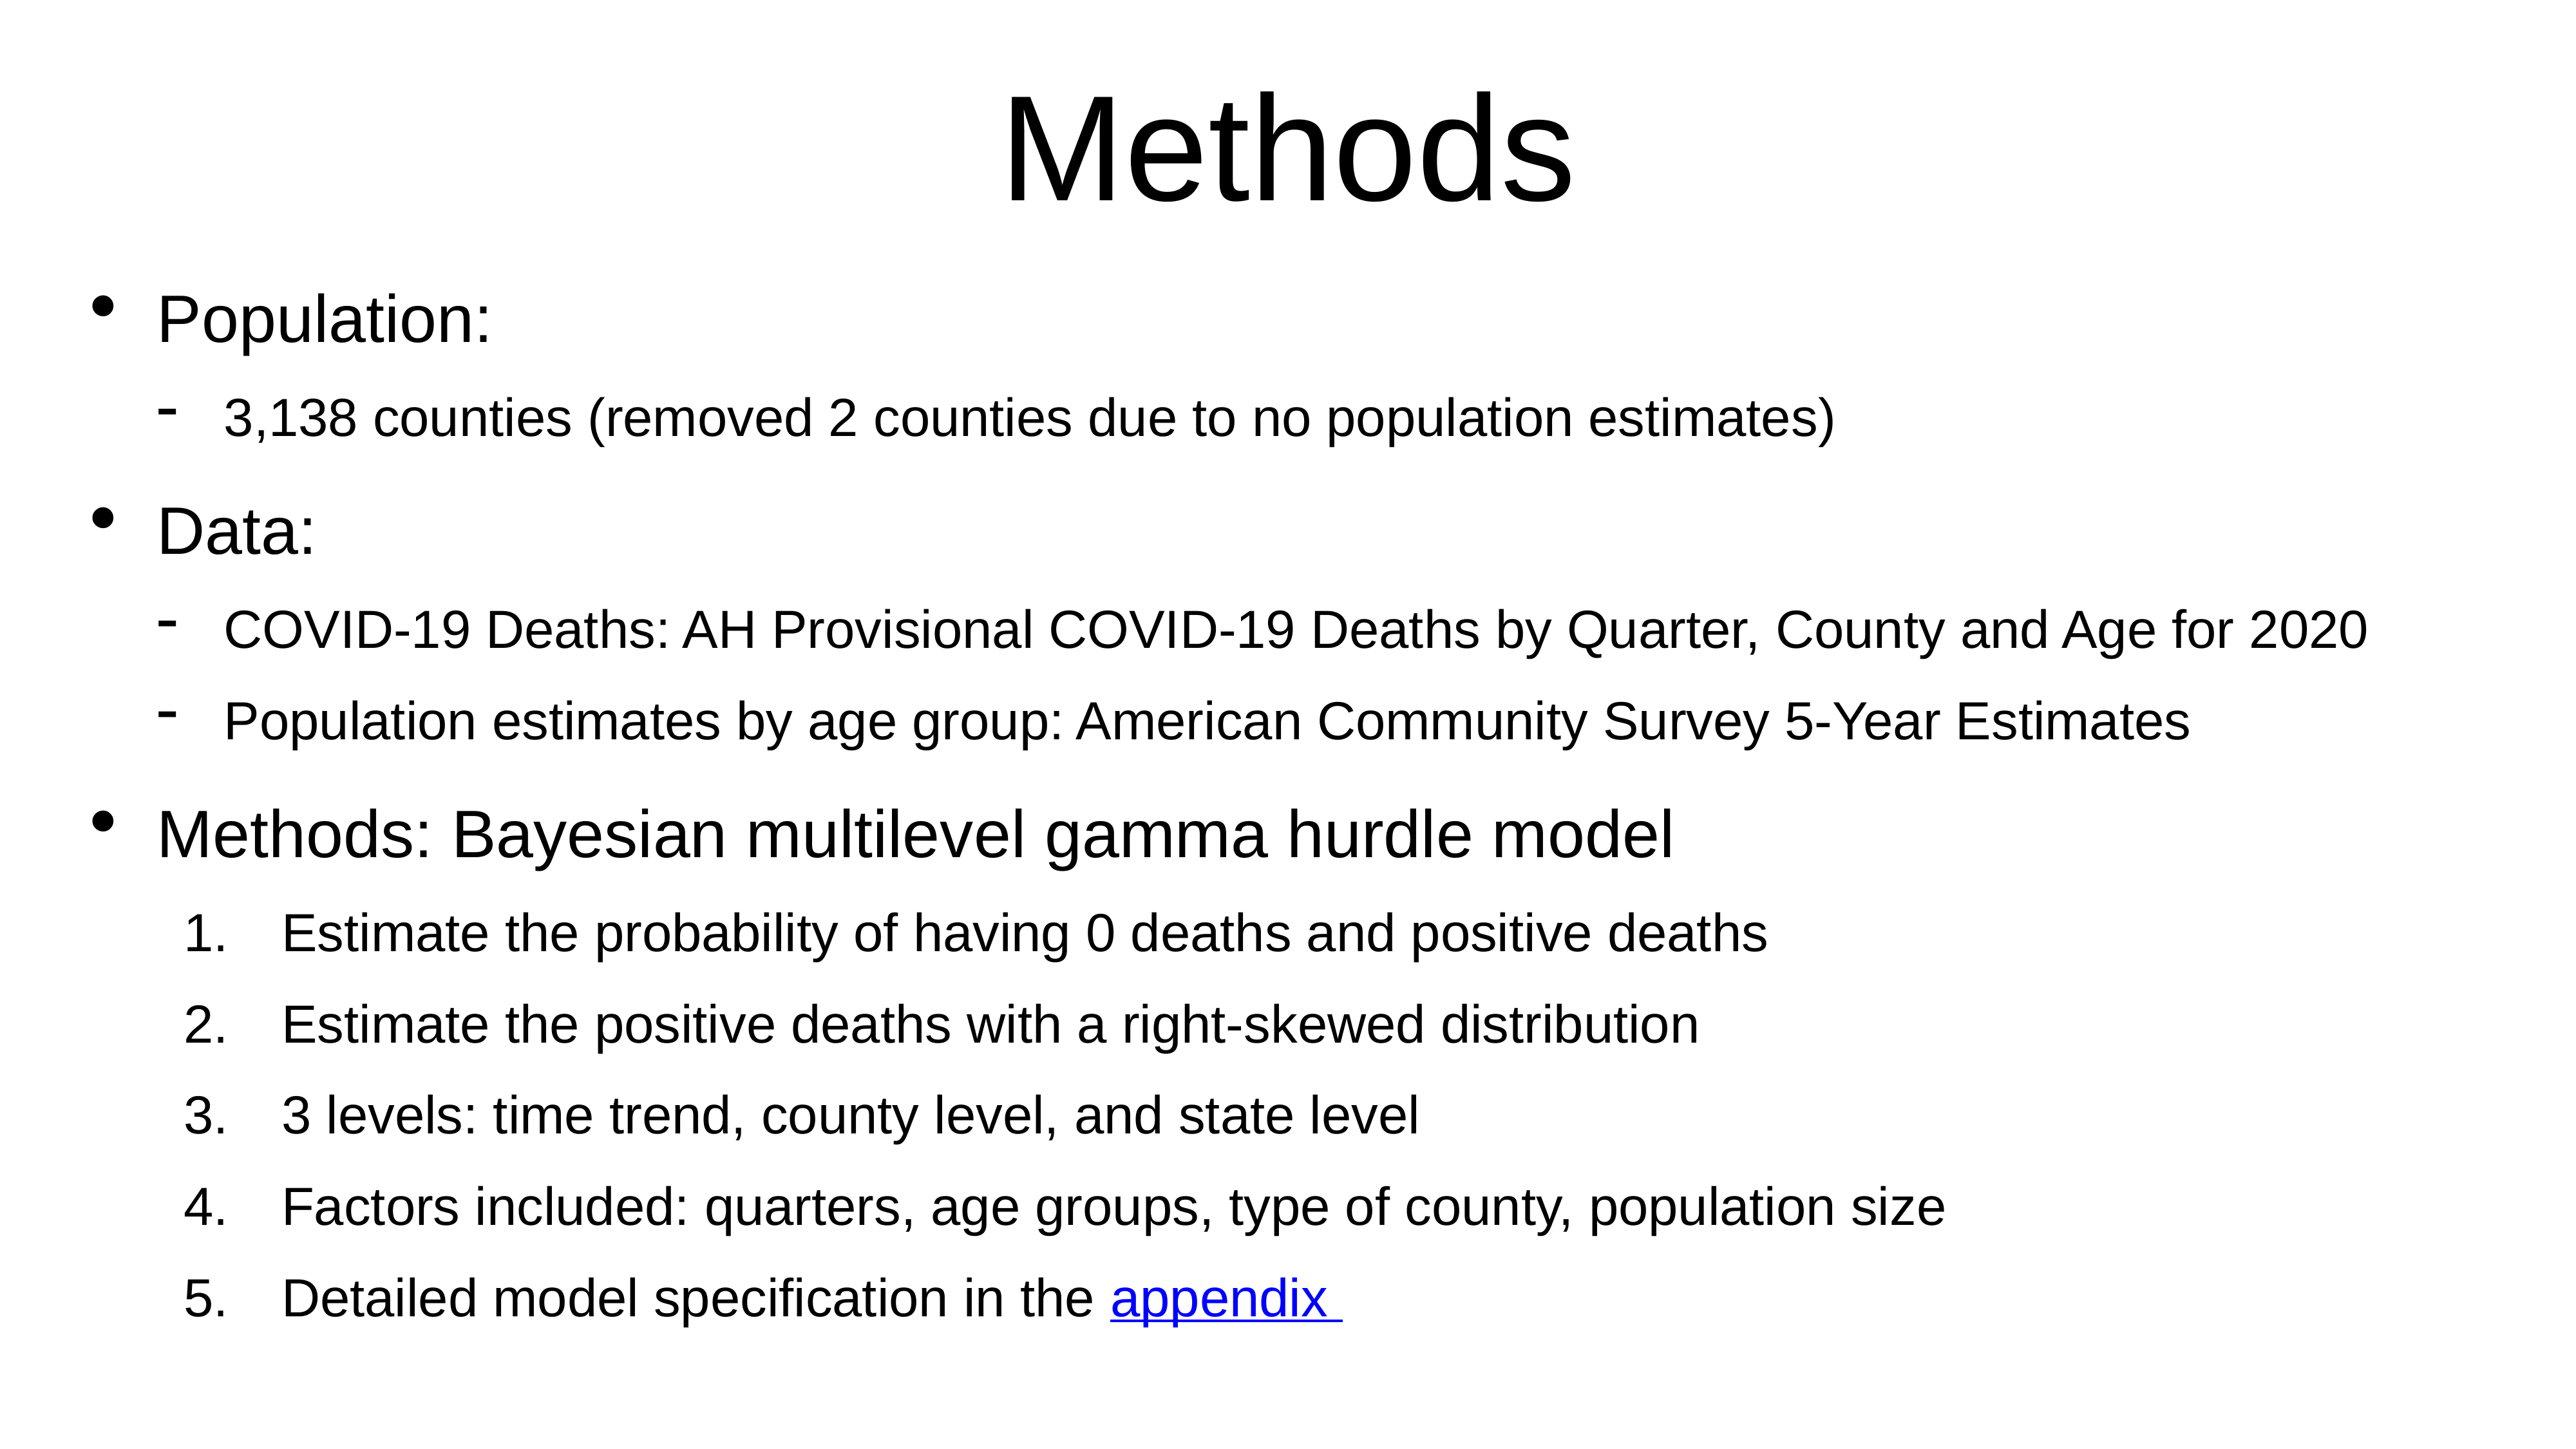

# Methods
Population:
3,138 counties (removed 2 counties due to no population estimates)
Data:
COVID-19 Deaths: AH Provisional COVID-19 Deaths by Quarter, County and Age for 2020
Population estimates by age group: American Community Survey 5-Year Estimates
Methods: Bayesian multilevel gamma hurdle model
Estimate the probability of having 0 deaths and positive deaths
Estimate the positive deaths with a right-skewed distribution
3 levels: time trend, county level, and state level
Factors included: quarters, age groups, type of county, population size
Detailed model specification in the appendix